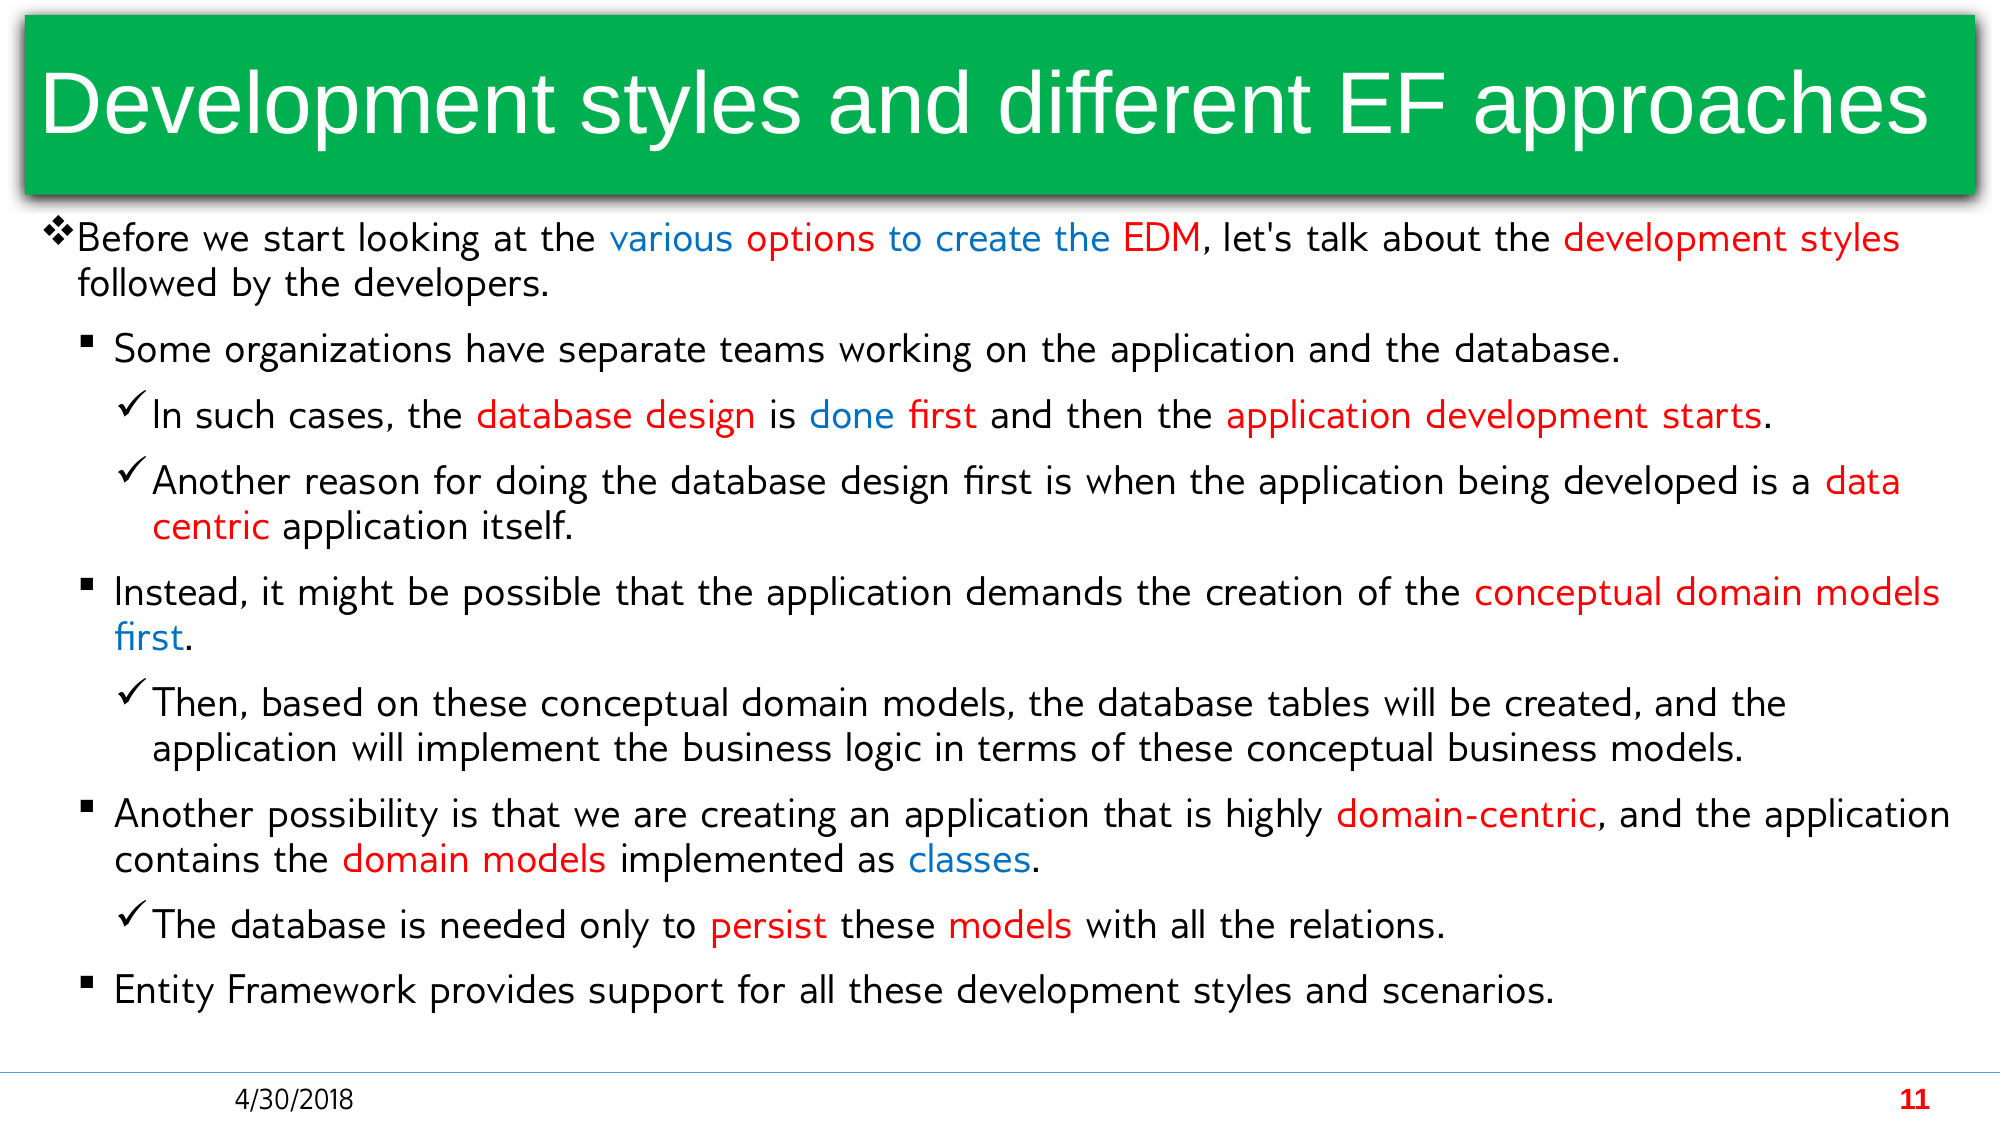

# Development styles and different EF approaches
Before we start looking at the various options to create the EDM, let's talk about the development styles followed by the developers.
Some organizations have separate teams working on the application and the database.
In such cases, the database design is done first and then the application development starts.
Another reason for doing the database design first is when the application being developed is a data centric application itself.
Instead, it might be possible that the application demands the creation of the conceptual domain models first.
Then, based on these conceptual domain models, the database tables will be created, and the application will implement the business logic in terms of these conceptual business models.
Another possibility is that we are creating an application that is highly domain-centric, and the application contains the domain models implemented as classes.
The database is needed only to persist these models with all the relations.
Entity Framework provides support for all these development styles and scenarios.
4/30/2018
11